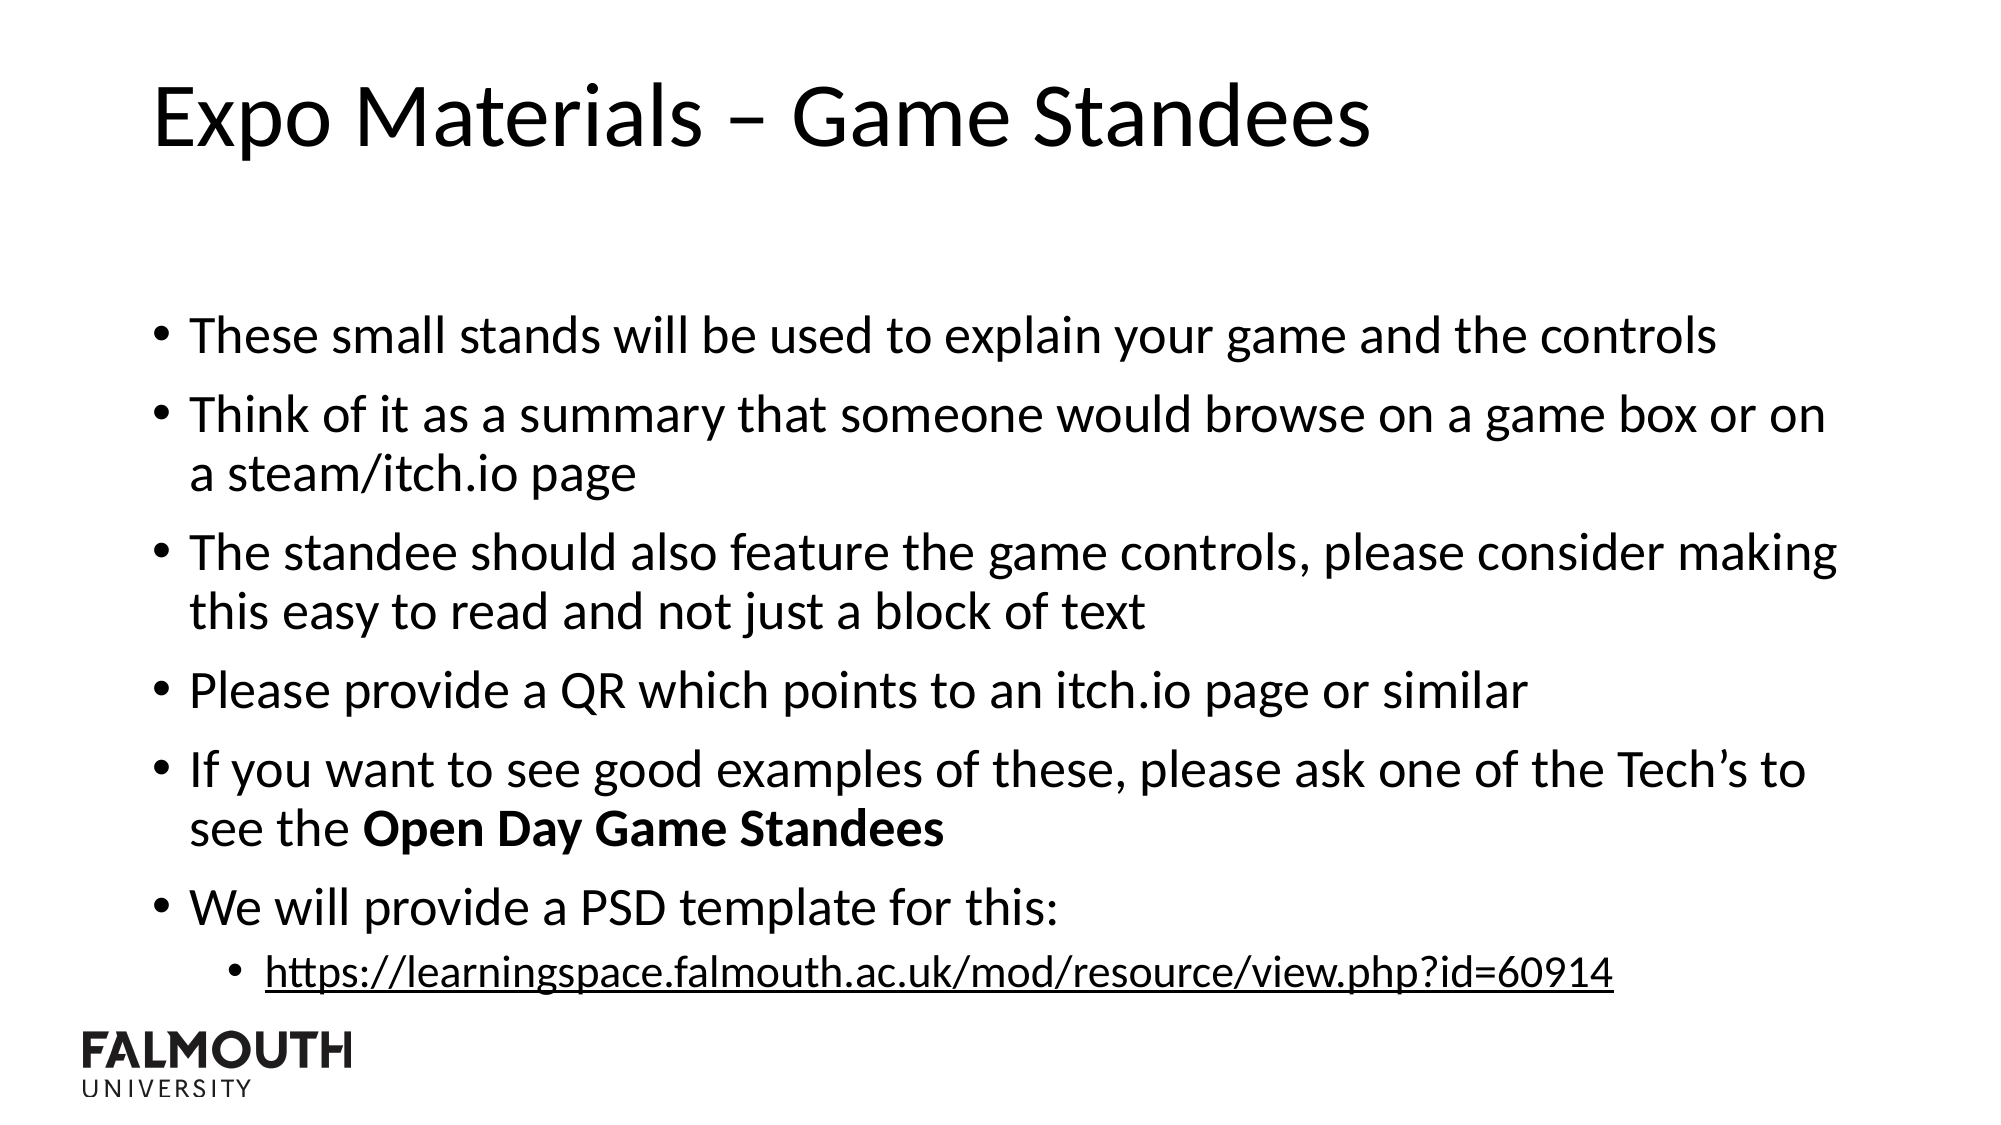

Expo Materials – Game Standees
These small stands will be used to explain your game and the controls
Think of it as a summary that someone would browse on a game box or on a steam/itch.io page
The standee should also feature the game controls, please consider making this easy to read and not just a block of text
Please provide a QR which points to an itch.io page or similar
If you want to see good examples of these, please ask one of the Tech’s to see the Open Day Game Standees
We will provide a PSD template for this:
https://learningspace.falmouth.ac.uk/mod/resource/view.php?id=60914